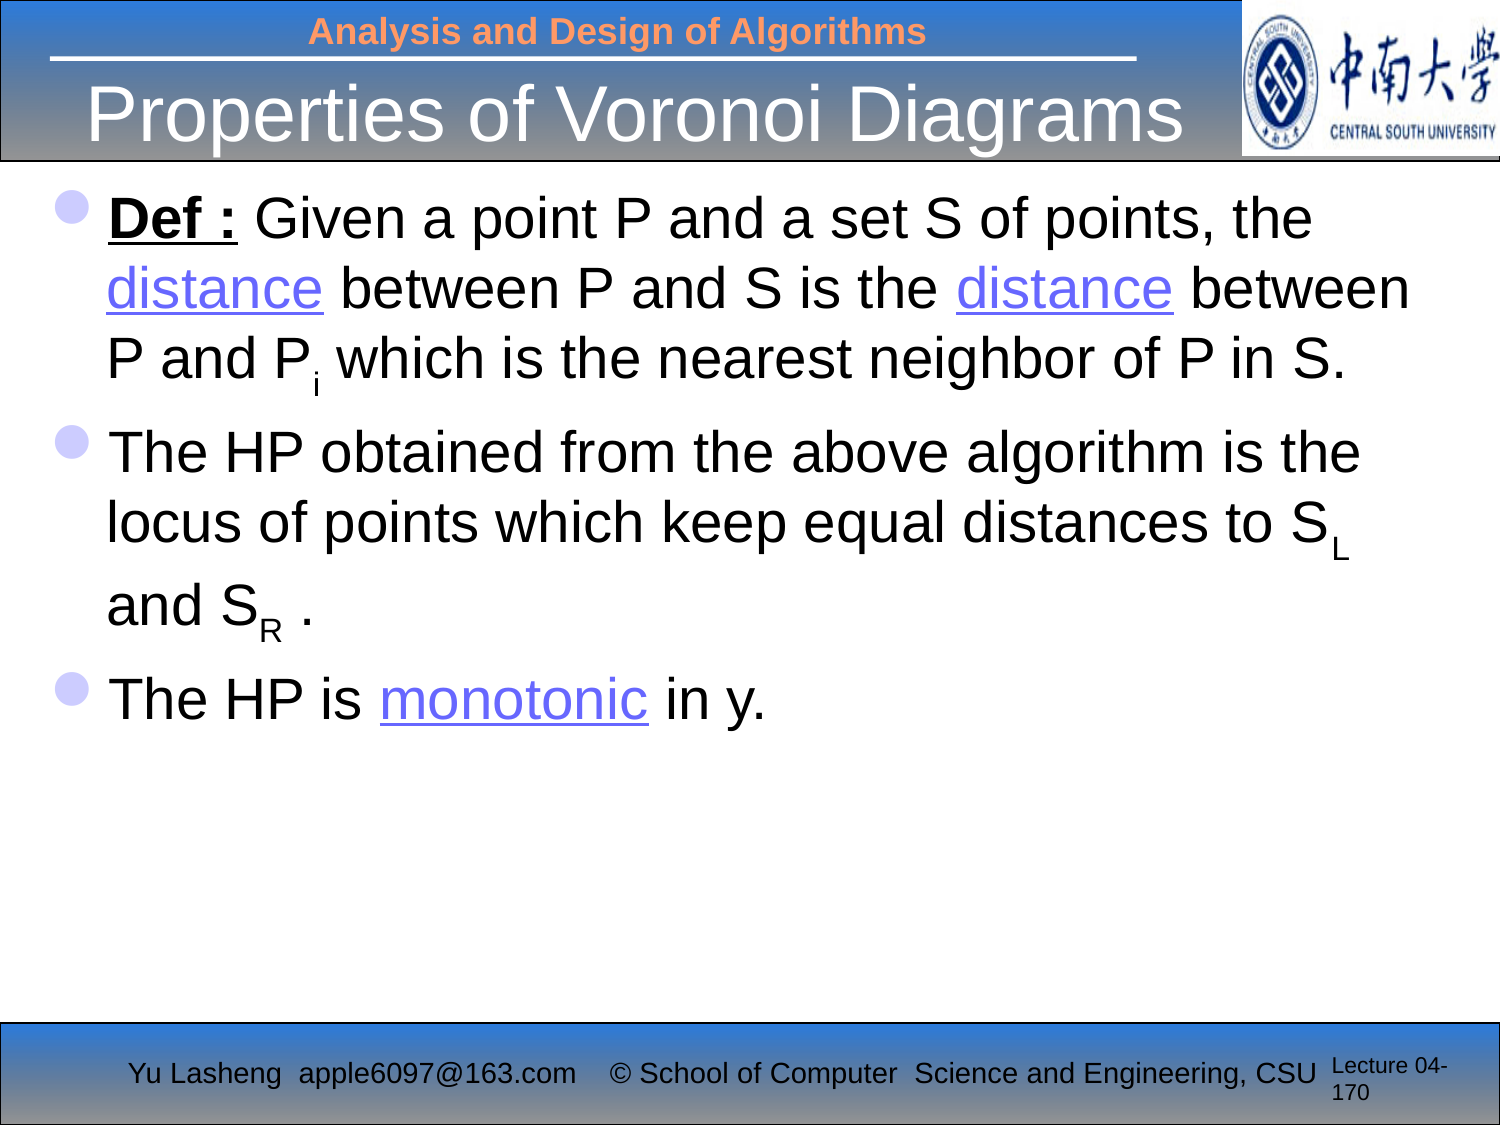

# Properties of Voronoi Diagrams
Def : Given a point P and a set S of points, the distance between P and S is the distance between P and Pi which is the nearest neighbor of P in S.
The HP obtained from the above algorithm is the locus of points which keep equal distances to SL  and SR .
The HP is monotonic in y.
Lecture 04-170